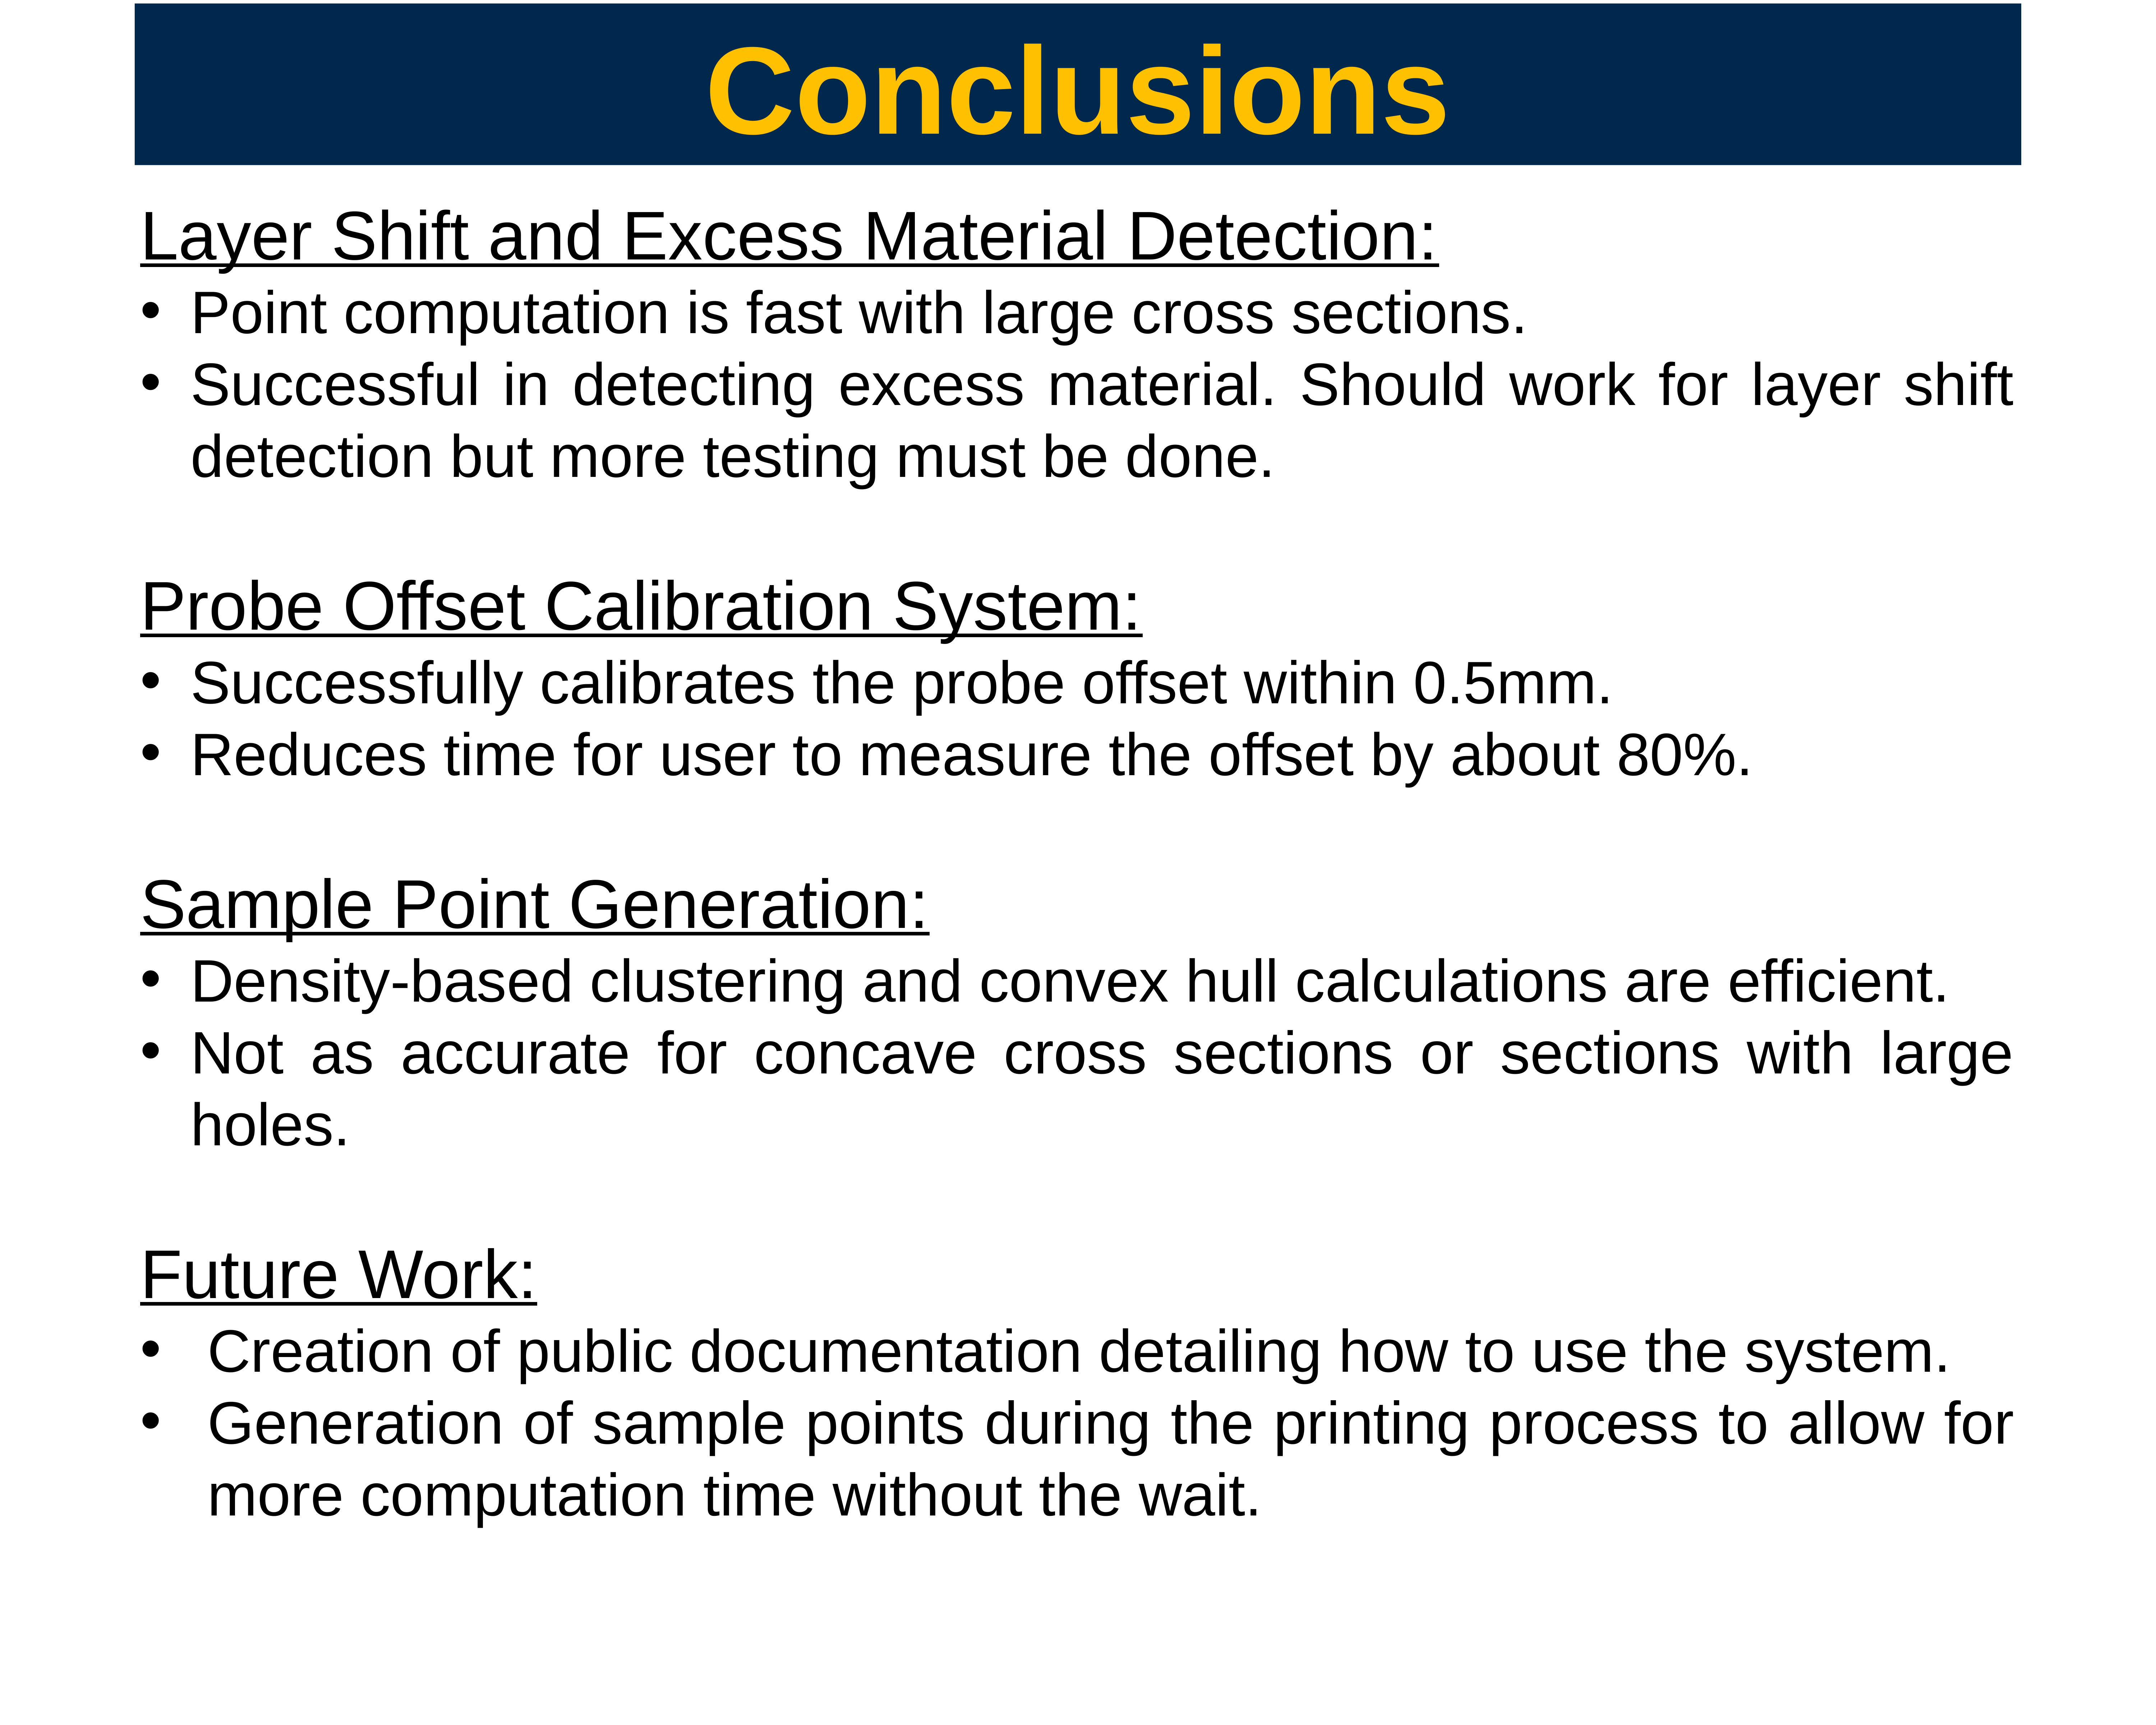

Conclusions
Layer Shift and Excess Material Detection:
Point computation is fast with large cross sections.
Successful in detecting excess material. Should work for layer shift detection but more testing must be done.

Probe Offset Calibration System:
Successfully calibrates the probe offset within 0.5mm.
Reduces time for user to measure the offset by about 80%.

Sample Point Generation:
Density-based clustering and convex hull calculations are efficient.
Not as accurate for concave cross sections or sections with large holes.

Future Work:
Creation of public documentation detailing how to use the system.
Generation of sample points during the printing process to allow for more computation time without the wait.